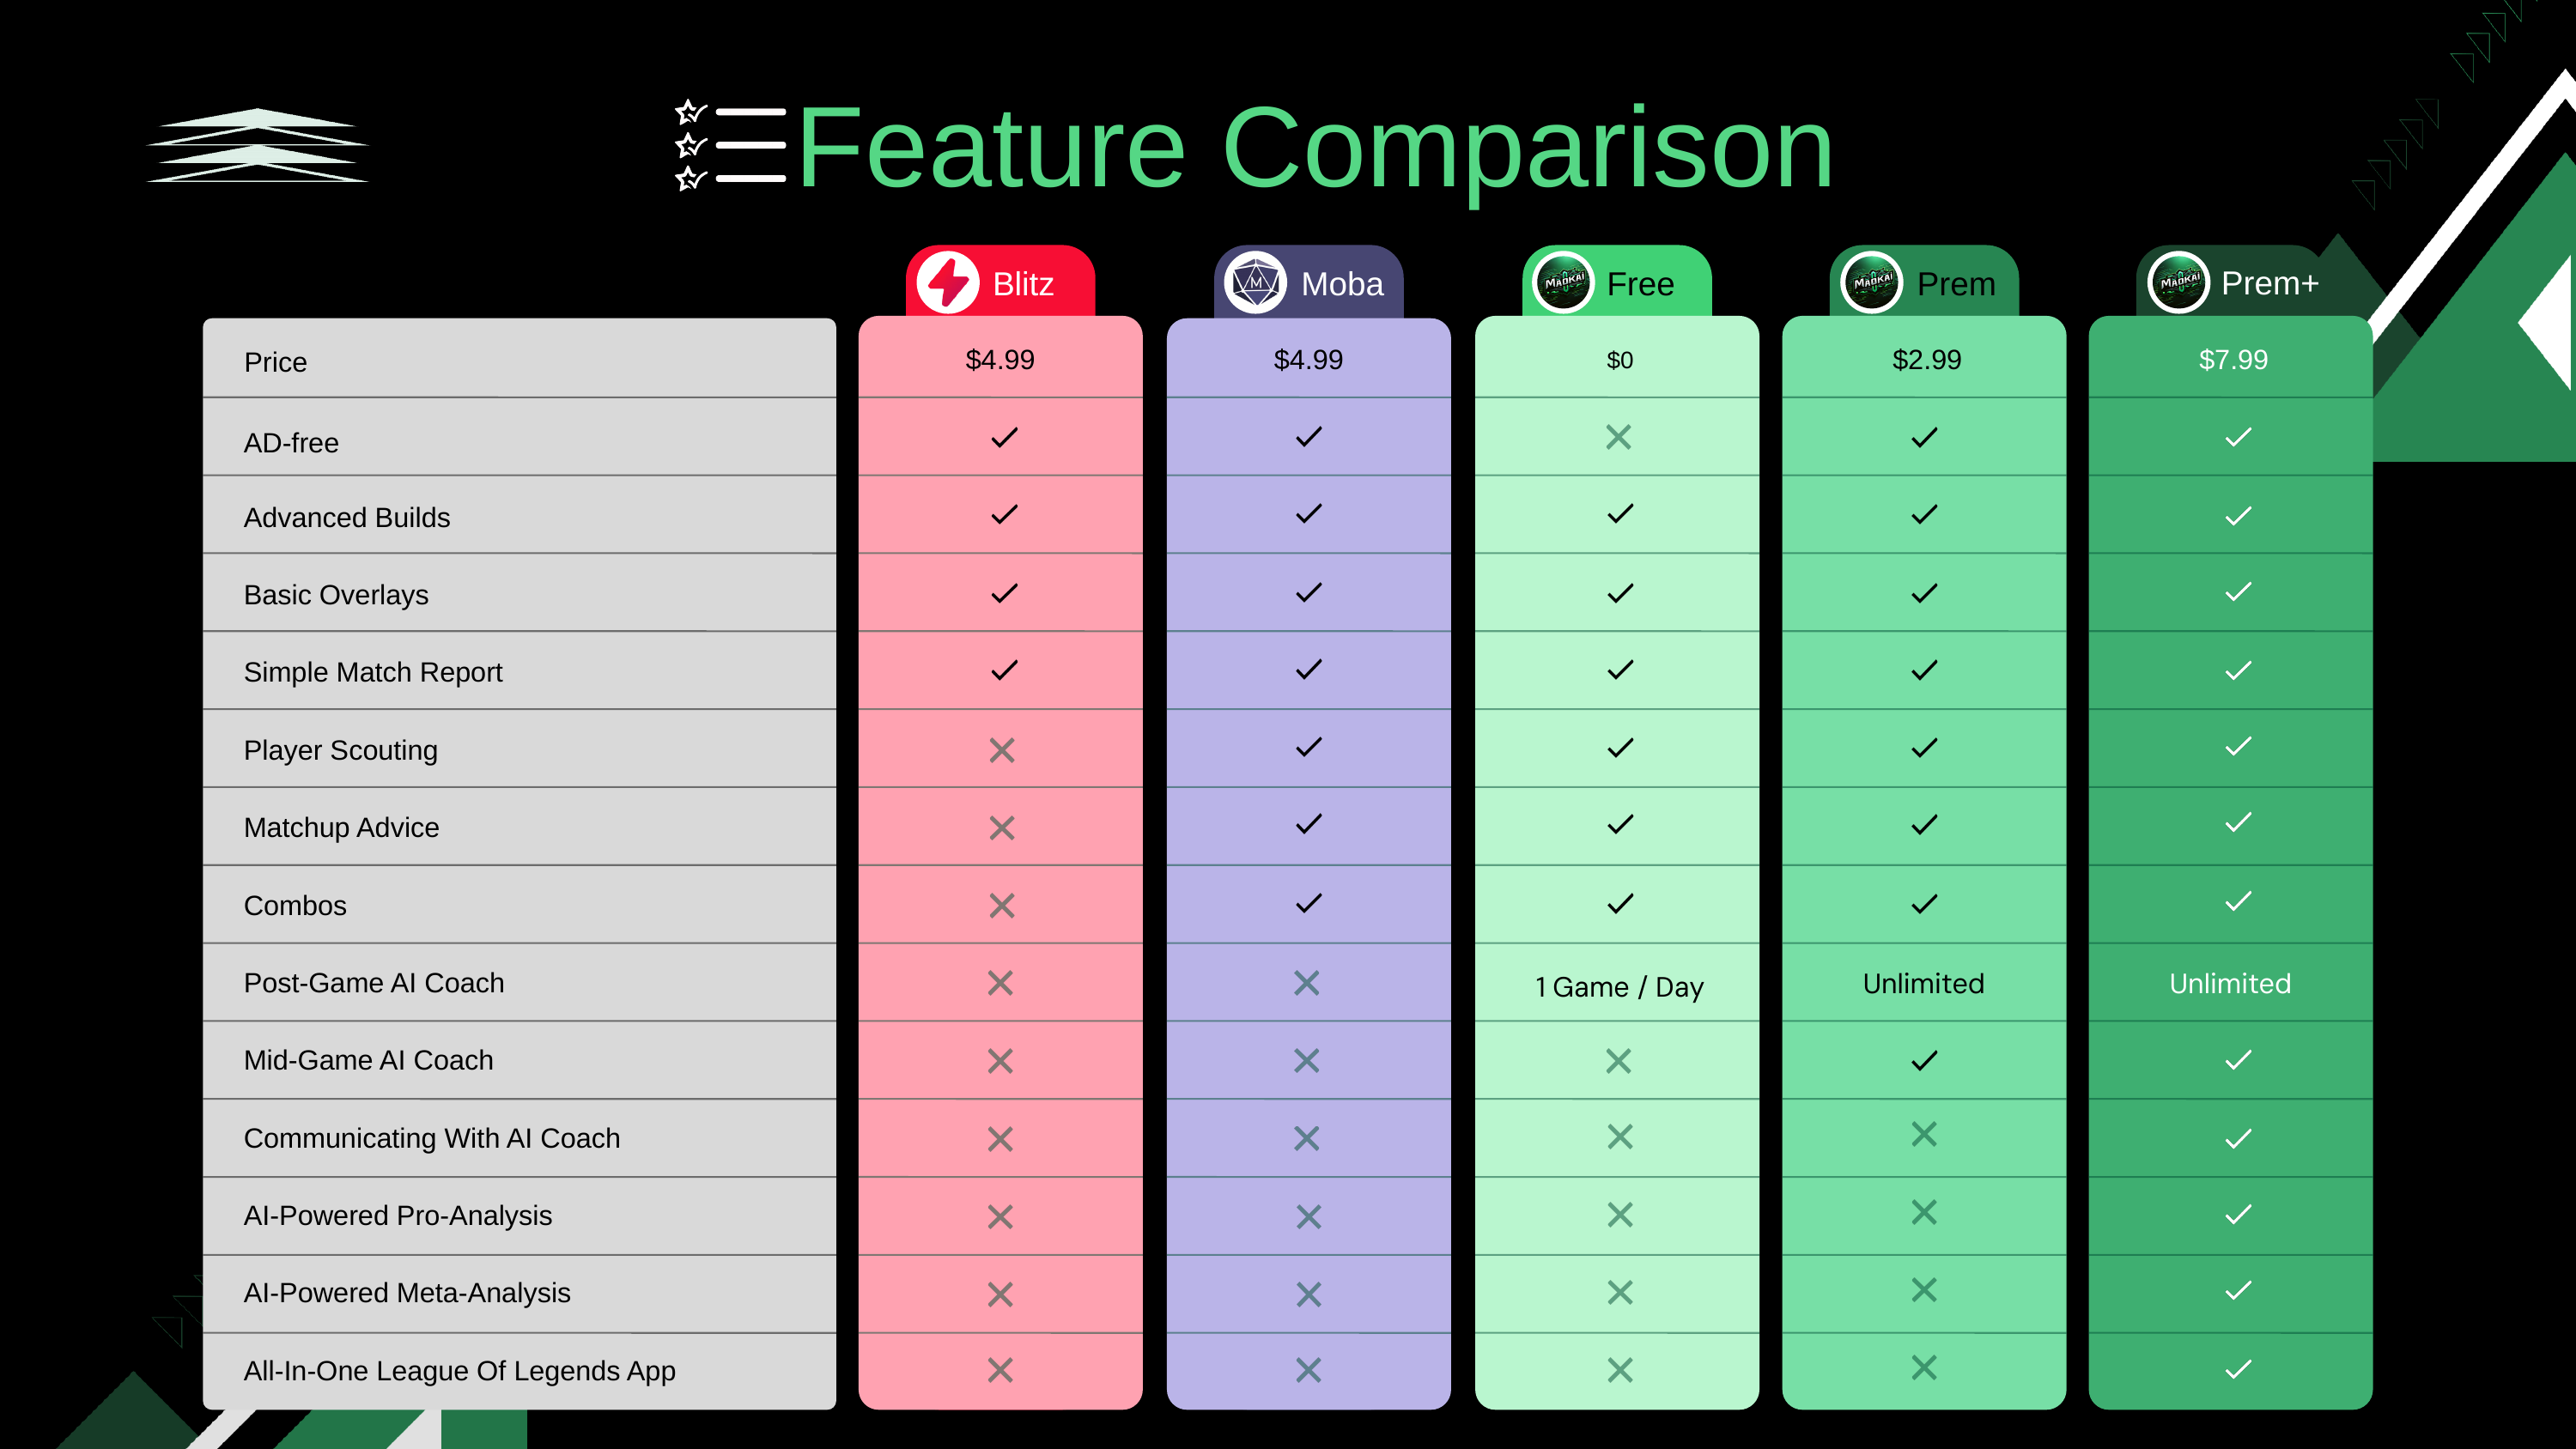

Feature Comparison

Prem+
Moba
Free
Prem
Blitz

$4.99
$4.99
$2.99
$7.99
Price
$0

AD-free

Advanced Builds

Basic Overlays

Simple Match Report

Player Scouting

Matchup Advice

Combos

Post-Game AI Coach
Unlimited
Unlimited
1 Game / Day

Mid-Game AI Coach

Communicating With AI Coach

AI-Powered Pro-Analysis

AI-Powered Meta-Analysis

All-In-One League Of Legends App